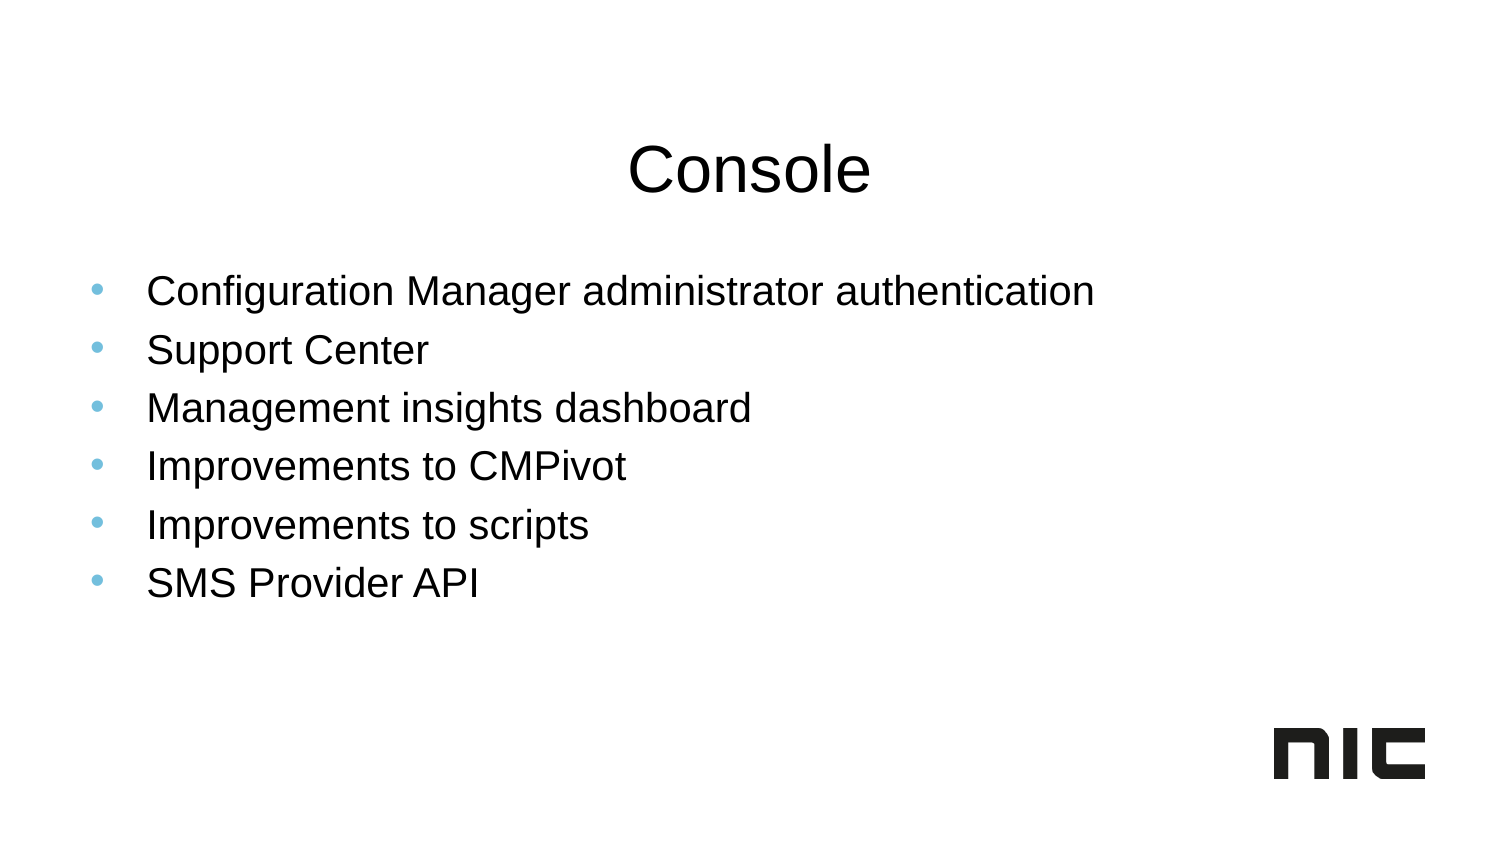

# Console
Configuration Manager administrator authentication
Support Center
Management insights dashboard
Improvements to CMPivot
Improvements to scripts
SMS Provider API